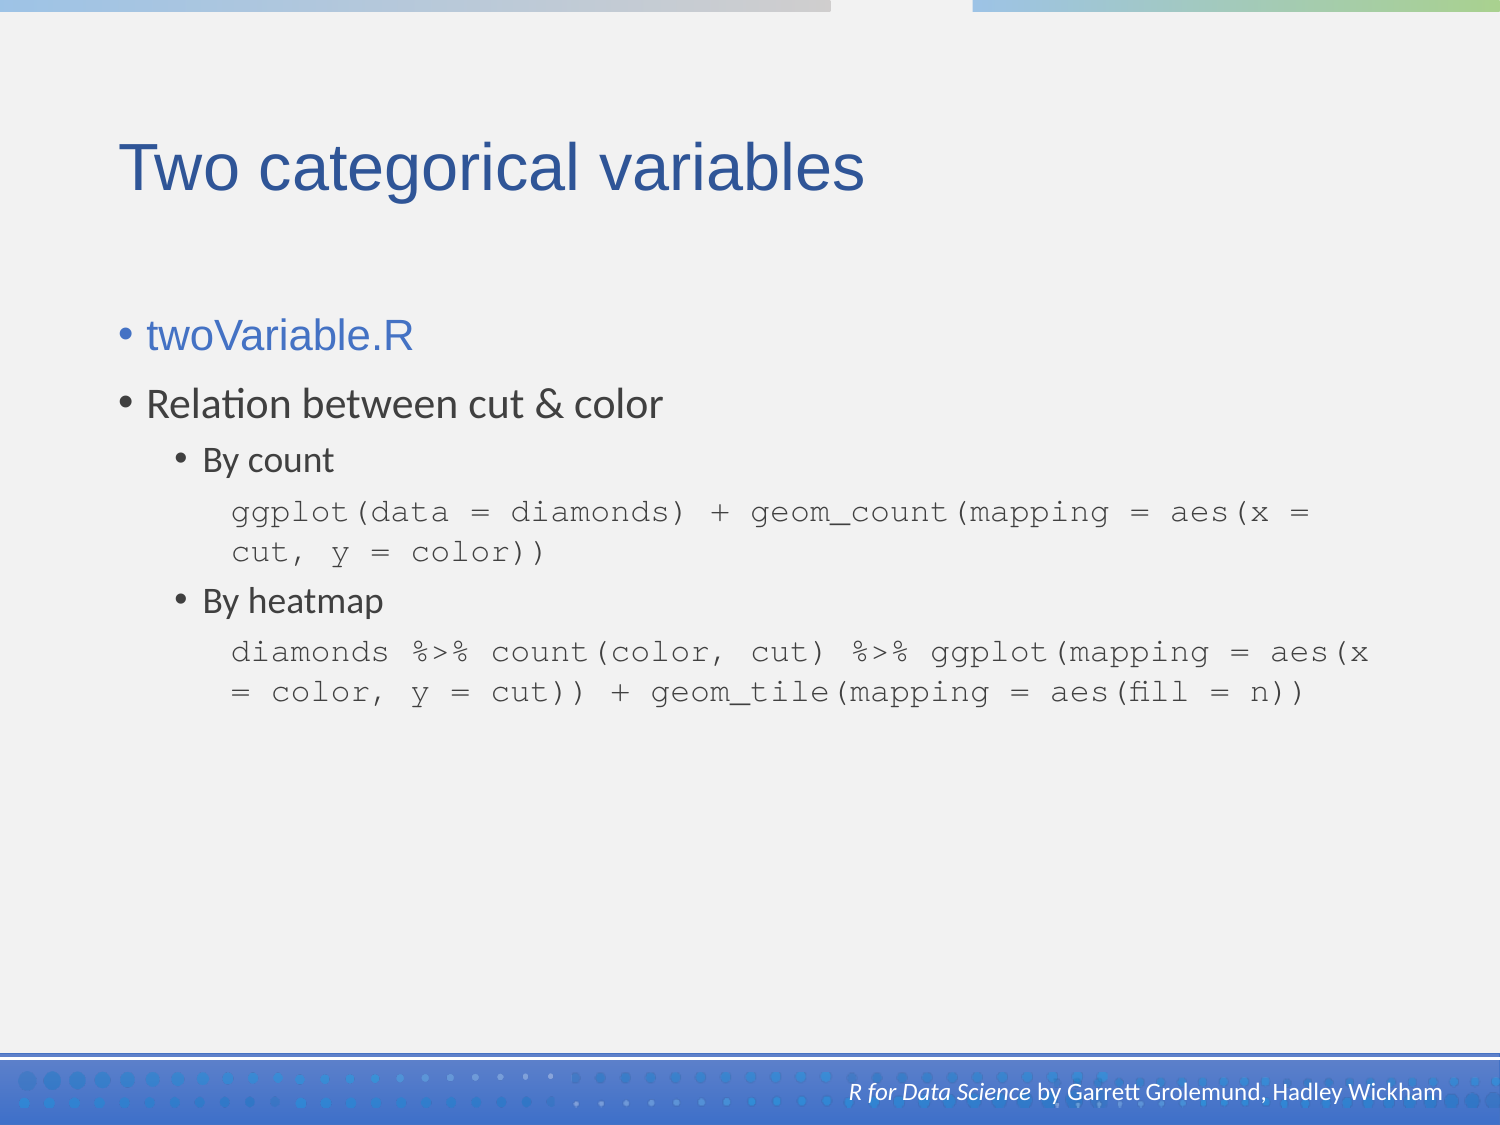

# Two categorical variables
twoVariable.R
Relation between cut & color
By count
ggplot(data = diamonds) + geom_count(mapping = aes(x = cut, y = color))
By heatmap
diamonds %>% count(color, cut) %>% ggplot(mapping = aes(x = color, y = cut)) + geom_tile(mapping = aes(fill = n))
R for Data Science by Garrett Grolemund, Hadley Wickham